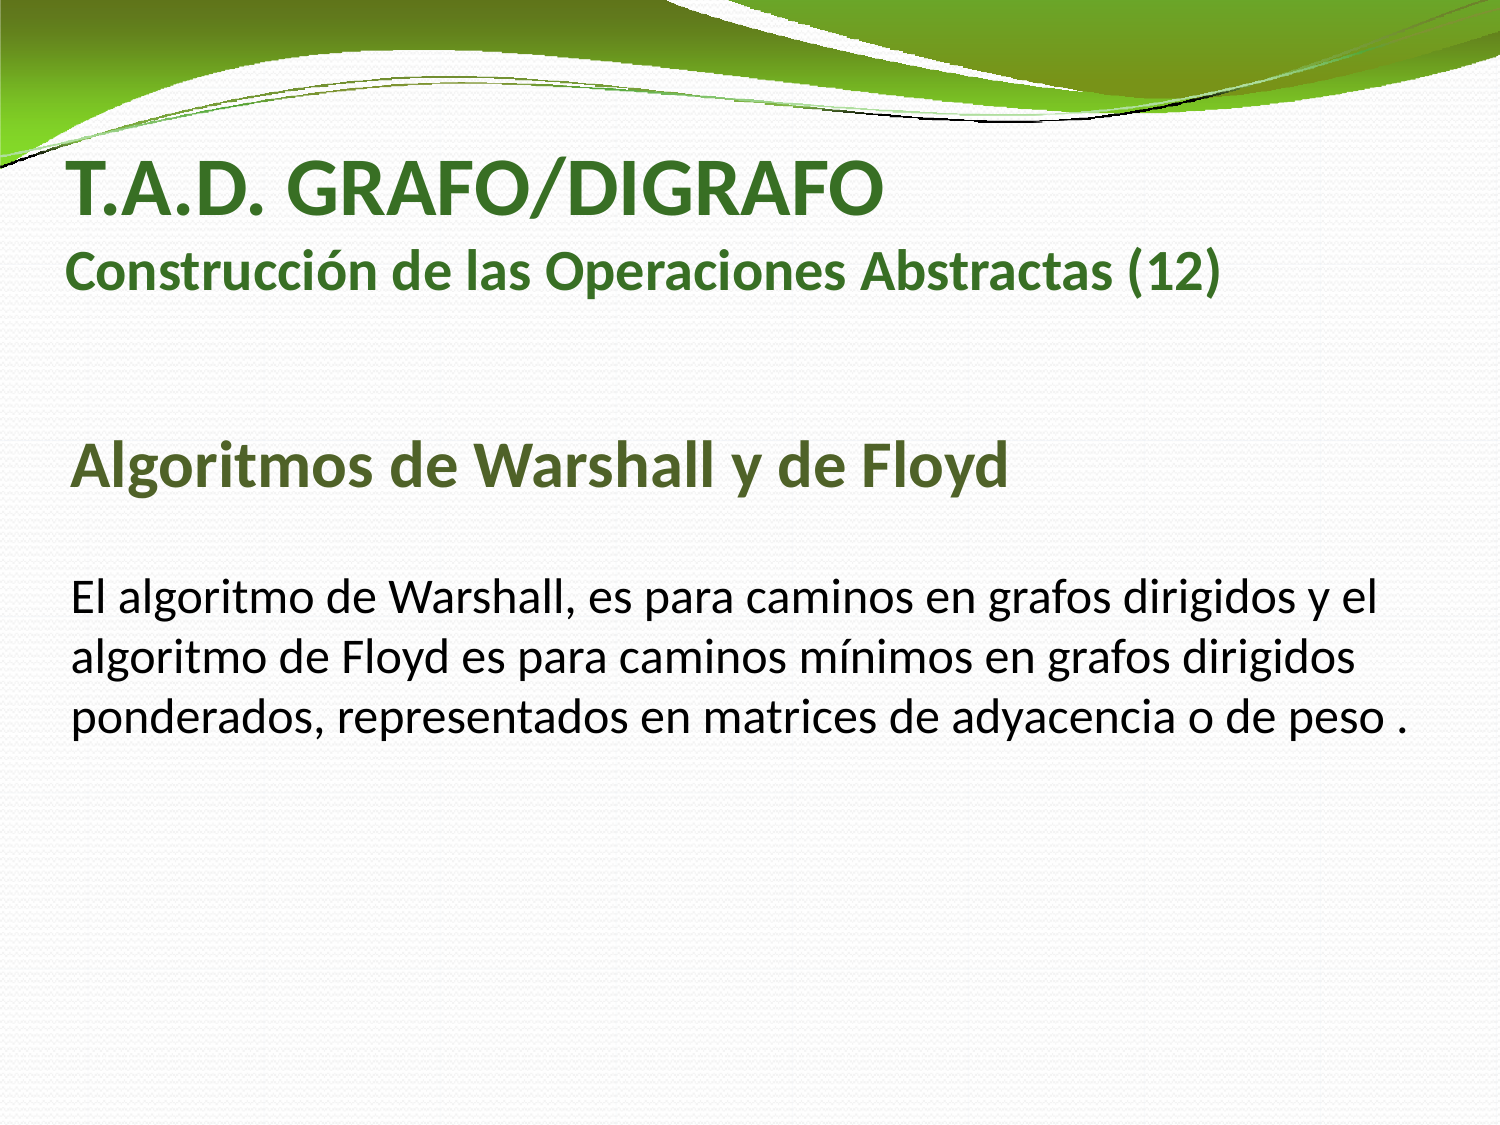

# T.A.D. GRAFO/DIGRAFO Construcción de las Operaciones Abstractas (12)
Algoritmos de Warshall y de Floyd

El algoritmo de Warshall, es para caminos en grafos dirigidos y el algoritmo de Floyd es para caminos mínimos en grafos dirigidos ponderados, representados en matrices de adyacencia o de peso .